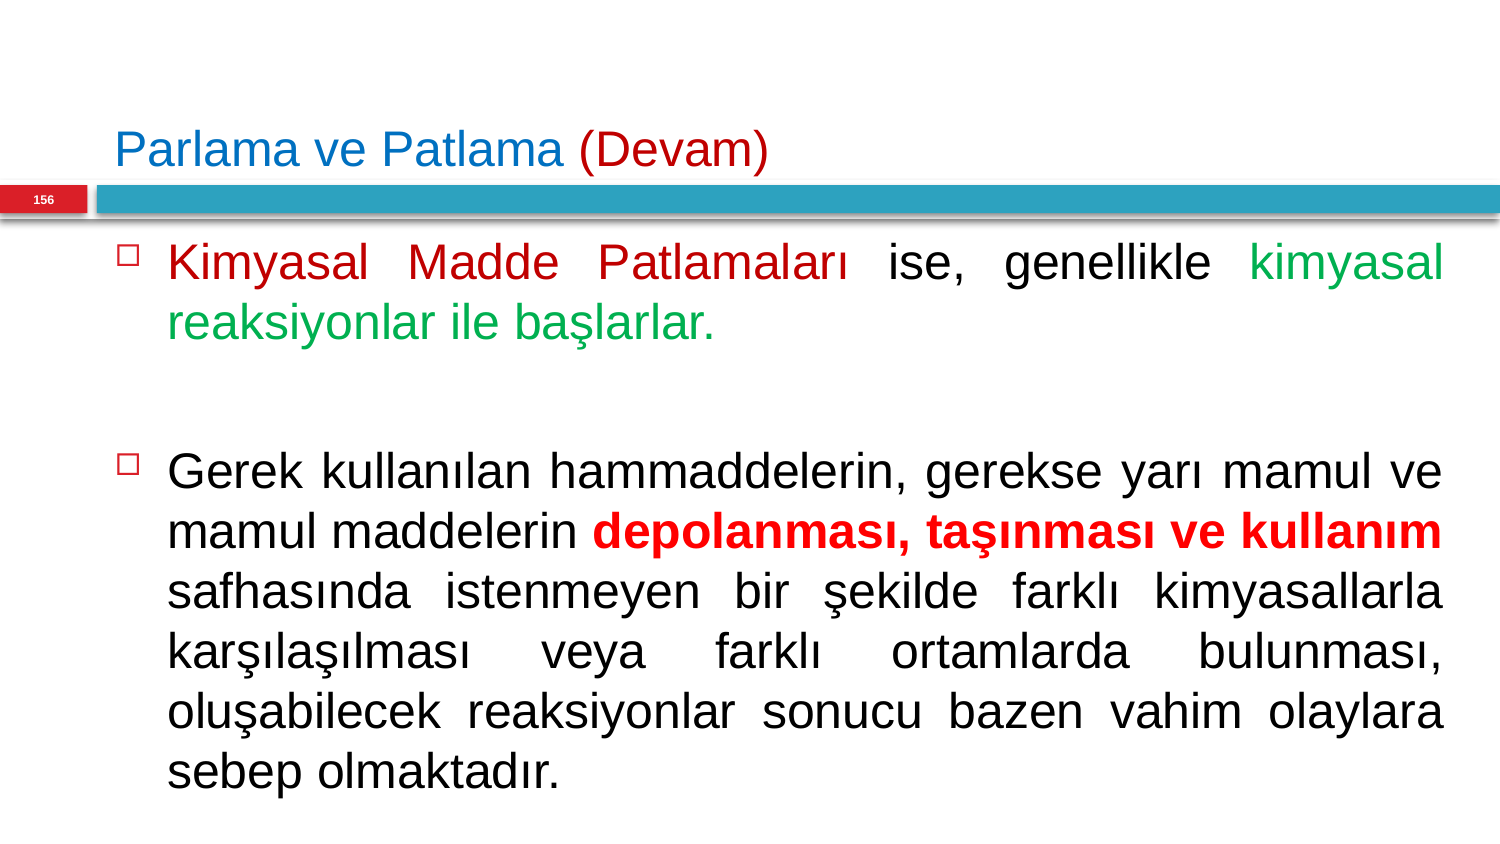

# Parlama ve Patlama (Devam)
156
Kimyasal Madde Patlamaları ise, genellikle kimyasal reaksiyonlar ile başlarlar.

Gerek kullanılan hammaddelerin, gerekse yarı mamul ve mamul maddelerin depolanması, taşınması ve kullanım safhasında istenmeyen bir şekilde farklı kimyasallarla karşılaşılması veya farklı ortamlarda bulunması, oluşabilecek reaksiyonlar sonucu bazen vahim olaylara sebep olmaktadır.